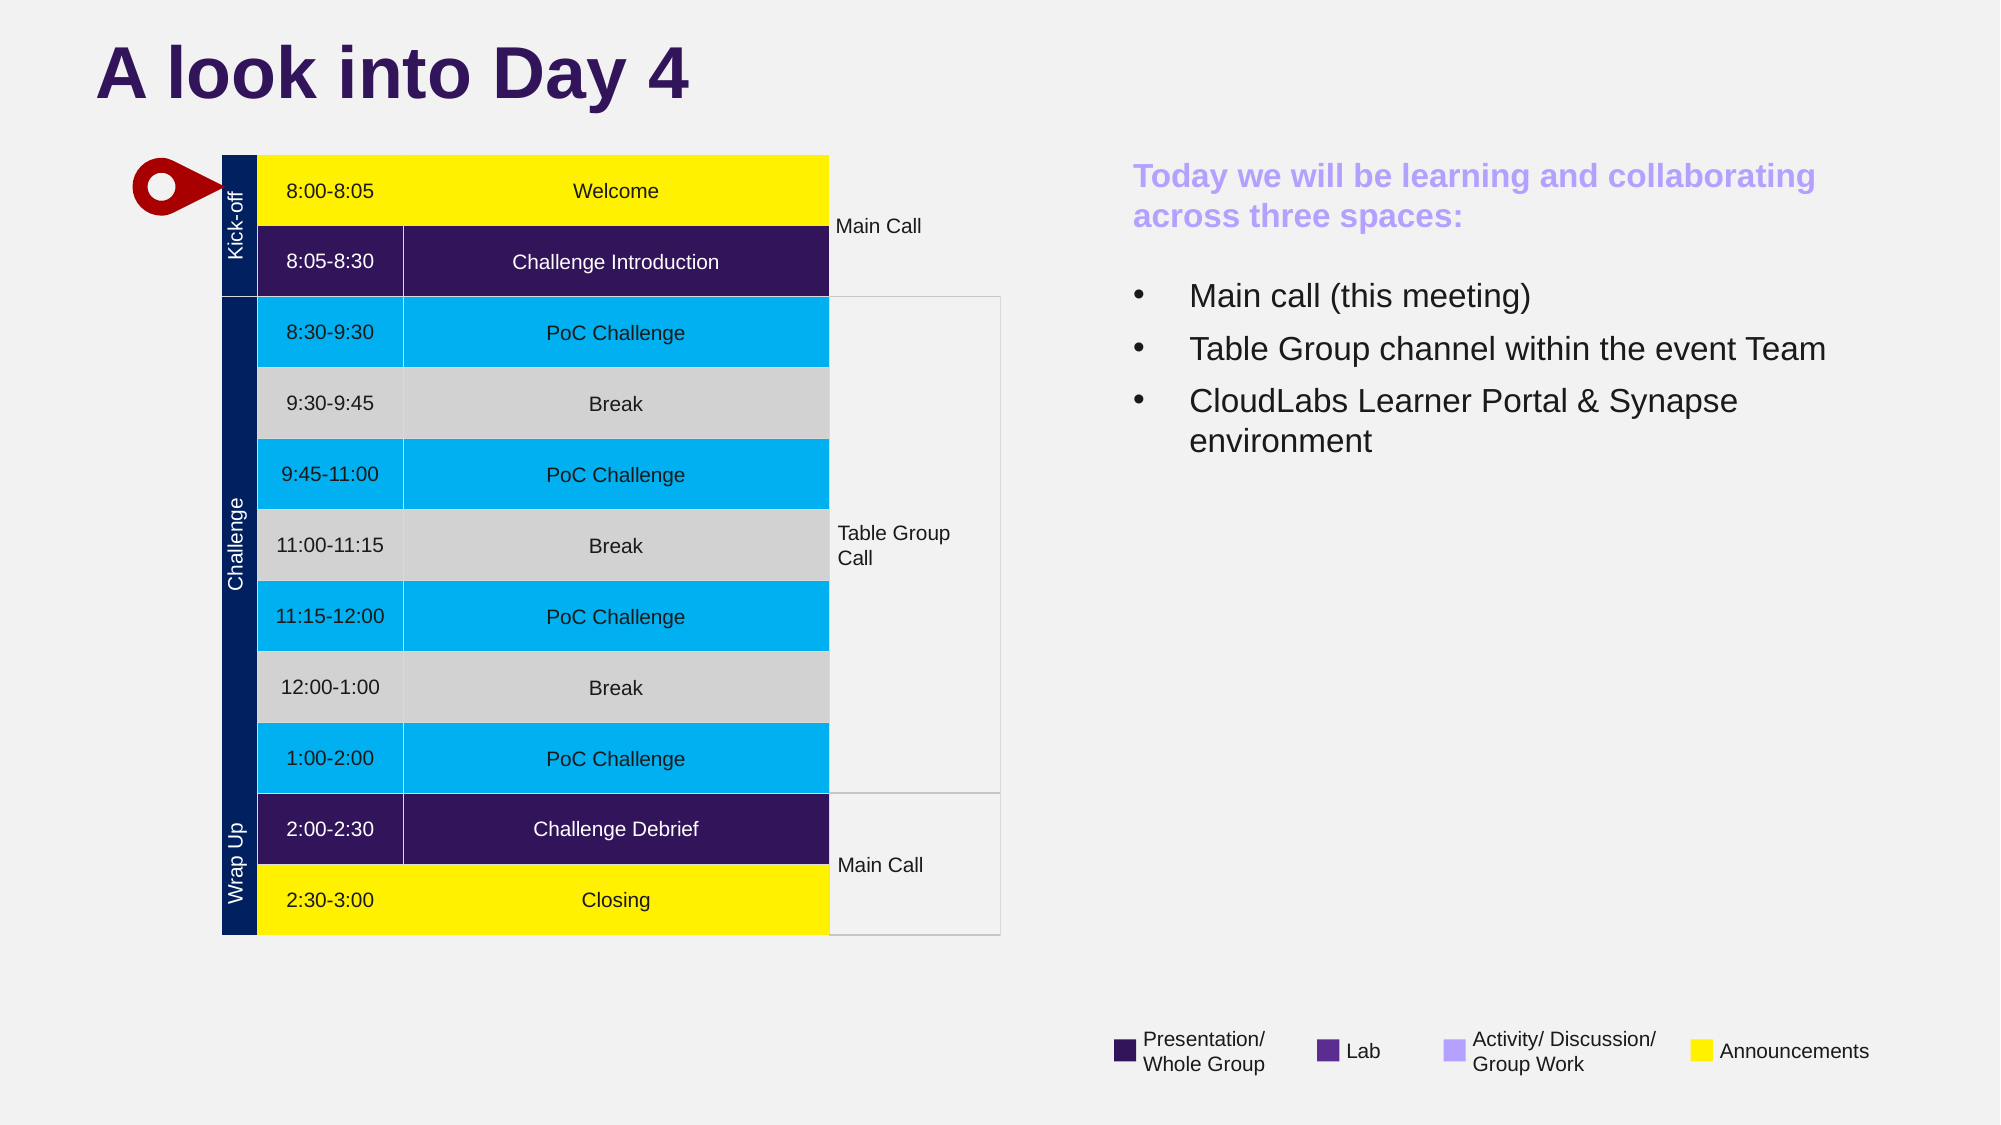

A look into Day 4

| Kick-off | 8:00-8:05 | Welcome | Main Call |
| --- | --- | --- | --- |
|  | 8:05-8:30 | Challenge Introduction |  |
| Challenge | 8:30-9:30 | PoC Challenge | Table Group Call |
|  | 9:30-9:45 | Break |  |
|  | 9:45-11:00 | PoC Challenge |  |
|  | 11:00-11:15 | Break |  |
|  | 11:15-12:00 | PoC Challenge |  |
|  | 12:00-1:00 | Break |  |
|  | 1:00-2:00 | PoC Challenge |  |
| Wrap Up | 2:00-2:30 | Challenge Debrief | Main Call |
|  | 2:30-3:00 | Closing |  |
Today we will be learning and collaborating across three spaces:

Main call (this meeting)
Table Group channel within the event Team
CloudLabs Learner Portal & Synapse environment
Presentation/
Whole Group

Activity/ Discussion/ Group Work

Lab

Announcements